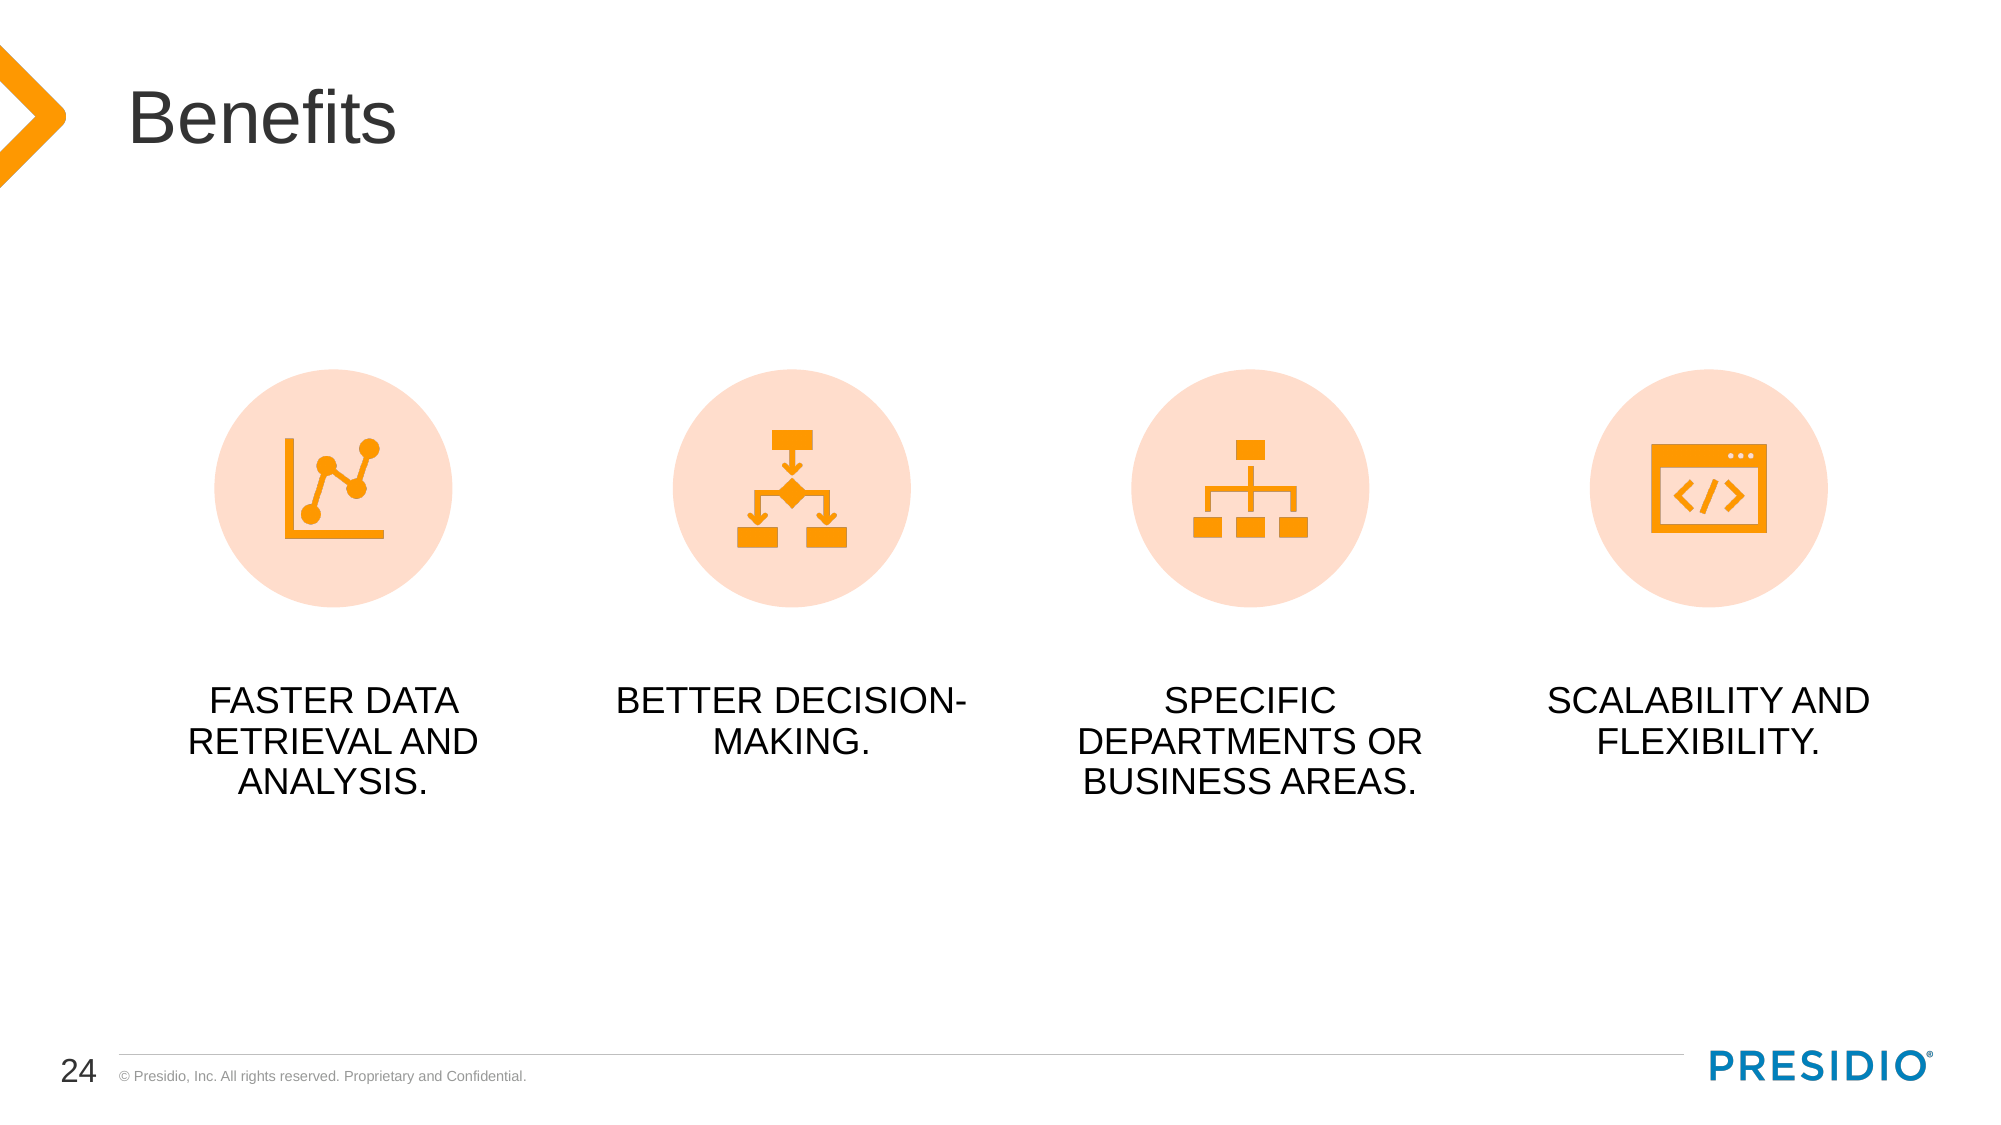

# Benefits
faster data retrieval and analysis.
better decision-making.
specific departments or business areas.
scalability and flexibility.
24